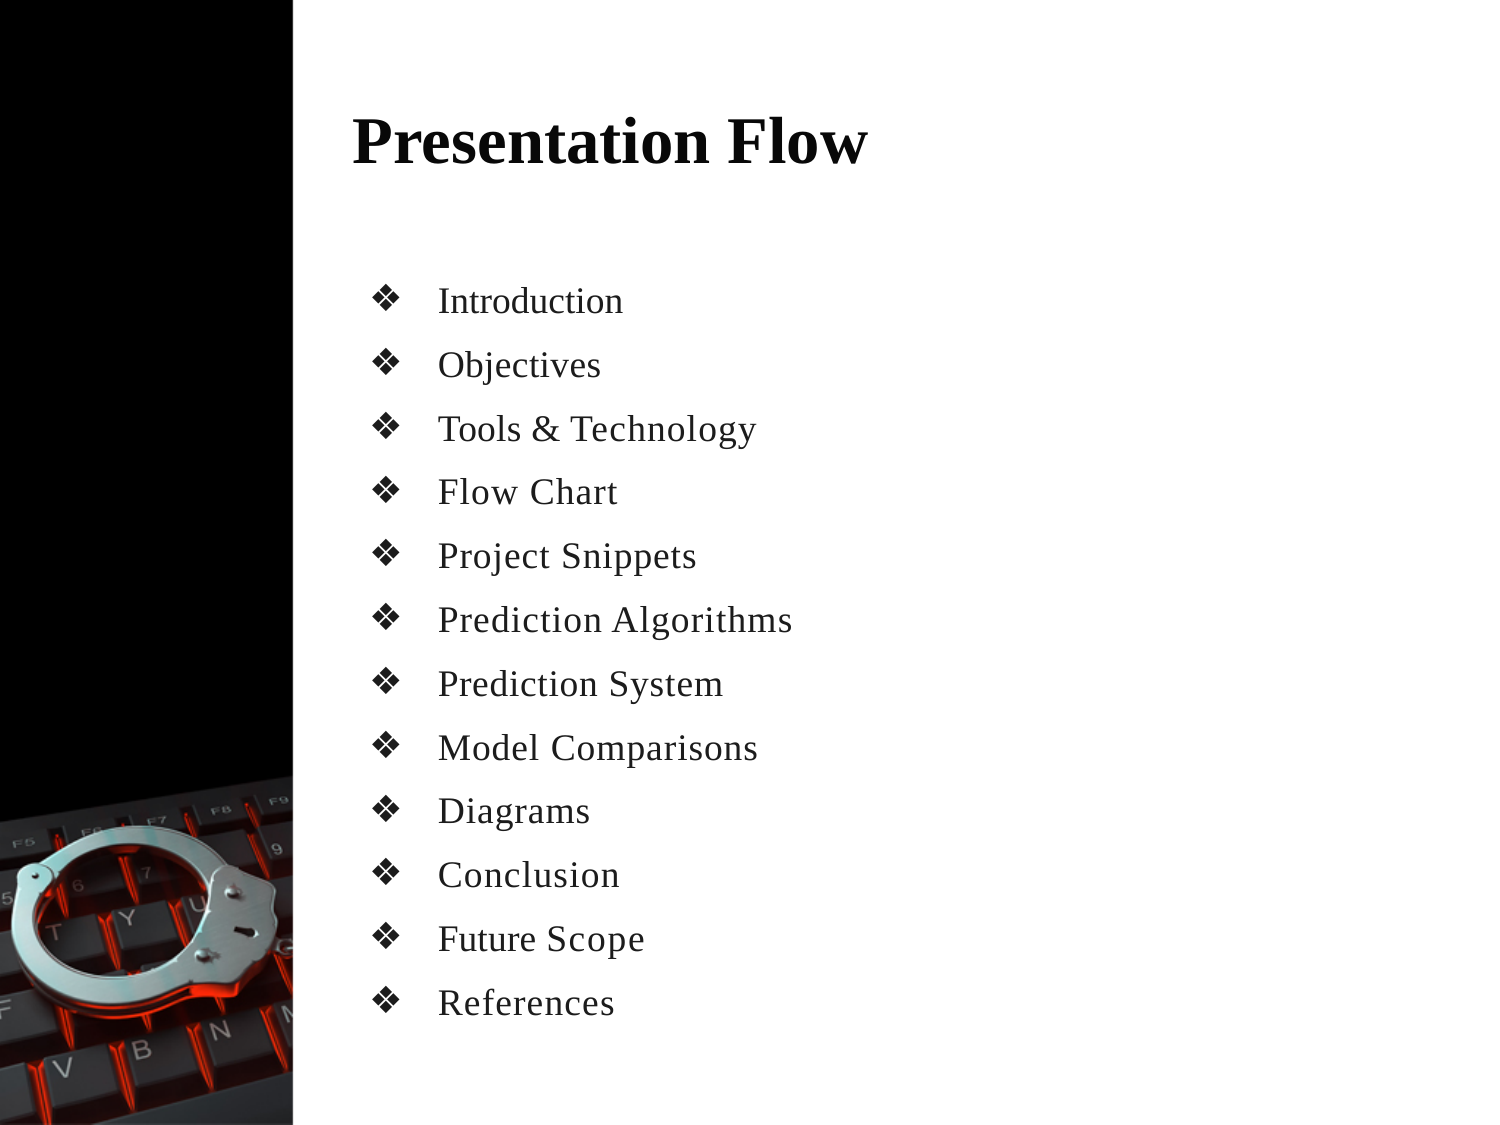

# Presentation Flow
Introduction
Objectives
Tools & Technology
Flow Chart
Project Snippets
Prediction Algorithms
Prediction System
Model Comparisons
Diagrams
Conclusion
Future Scope
References